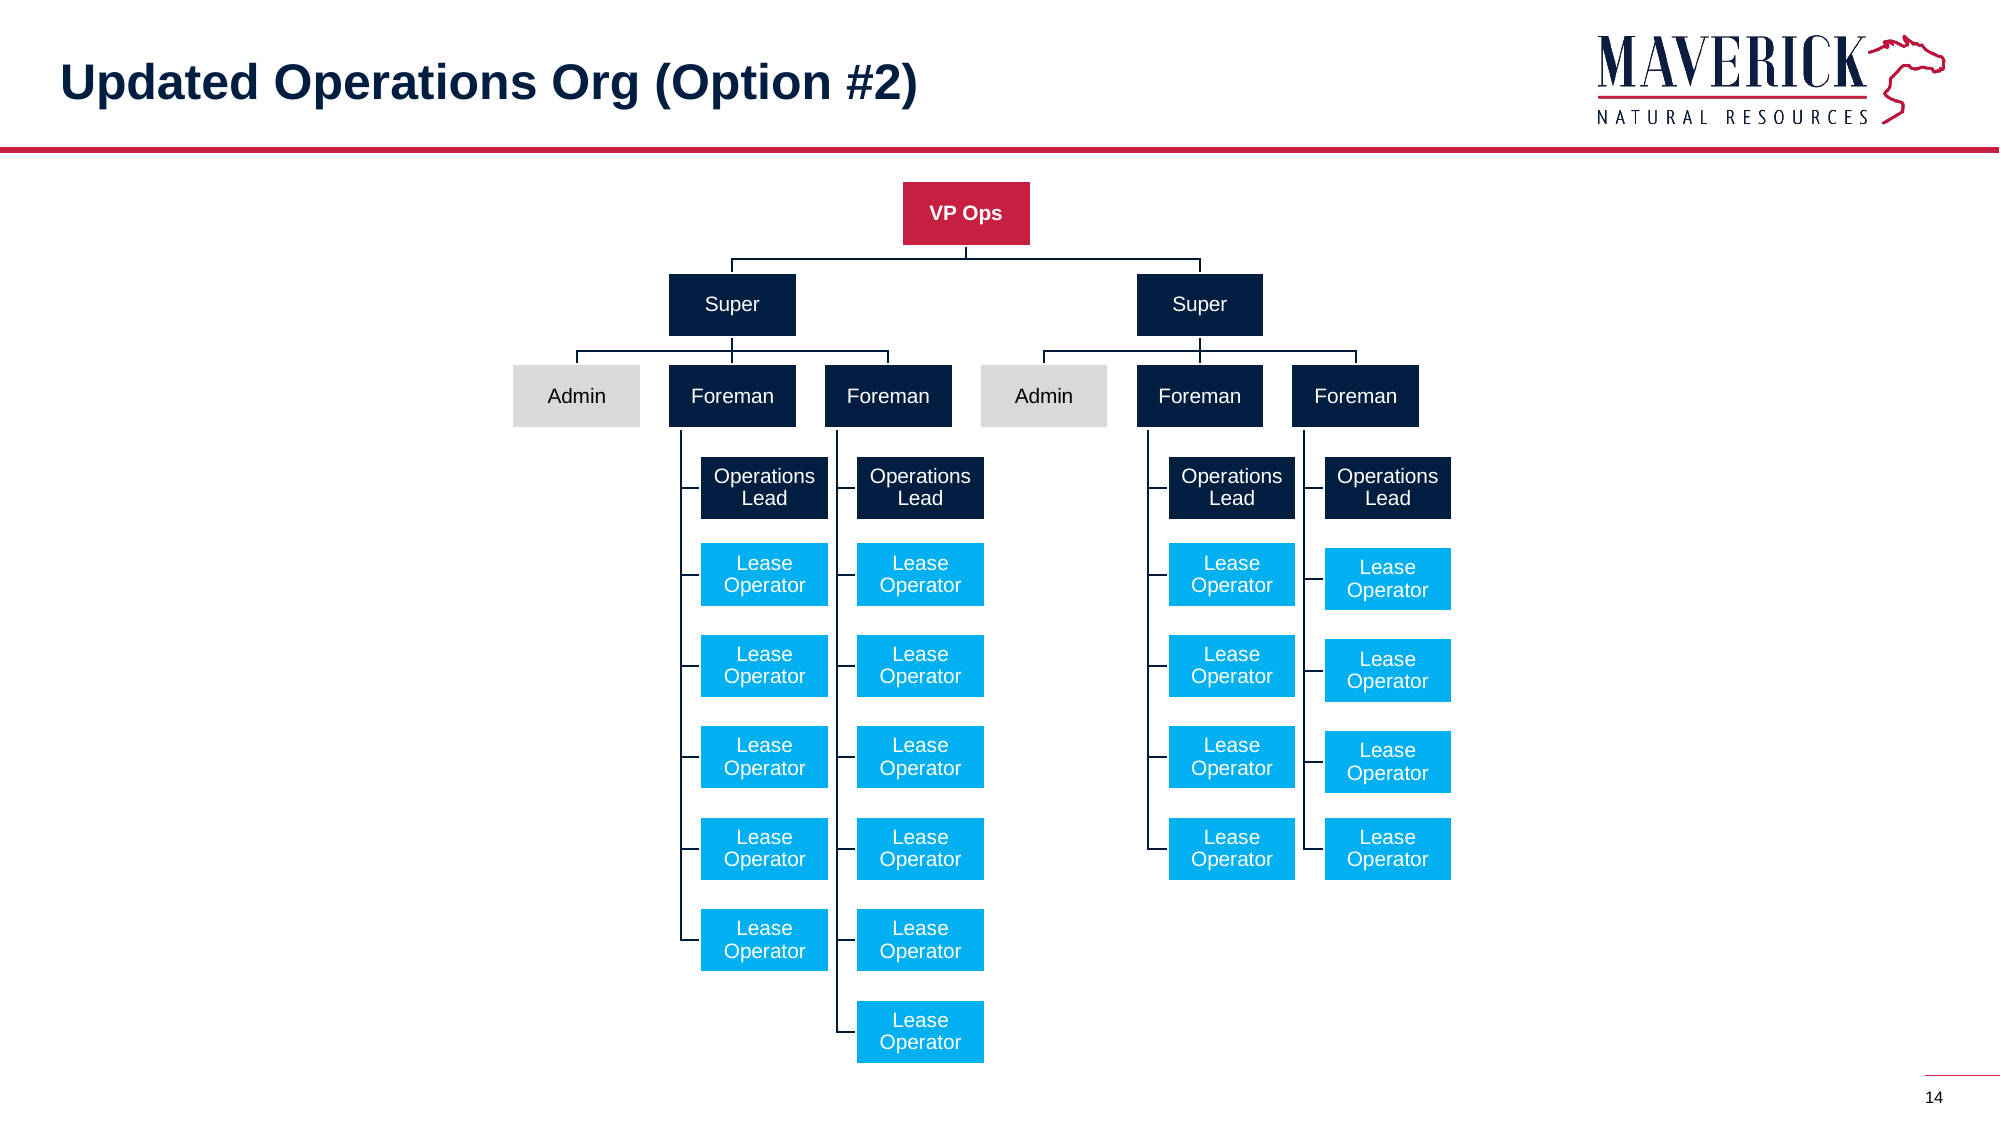

# Updated Operations Org (Option #2)
VP Ops
Super
Admin
Foreman
Operations Lead
Lease Operator
Lease Operator
Lease Operator
Lease Operator
Lease Operator
Foreman
Operations Lead
Lease Operator
Lease Operator
Lease Operator
Lease Operator
Lease Operator
Lease Operator
Super
Admin
Foreman
Operations Lead
Lease Operator
Lease Operator
Lease Operator
Lease Operator
Foreman
Operations Lead
Lease Operator
Lease Operator
Lease Operator
Lease Operator
14